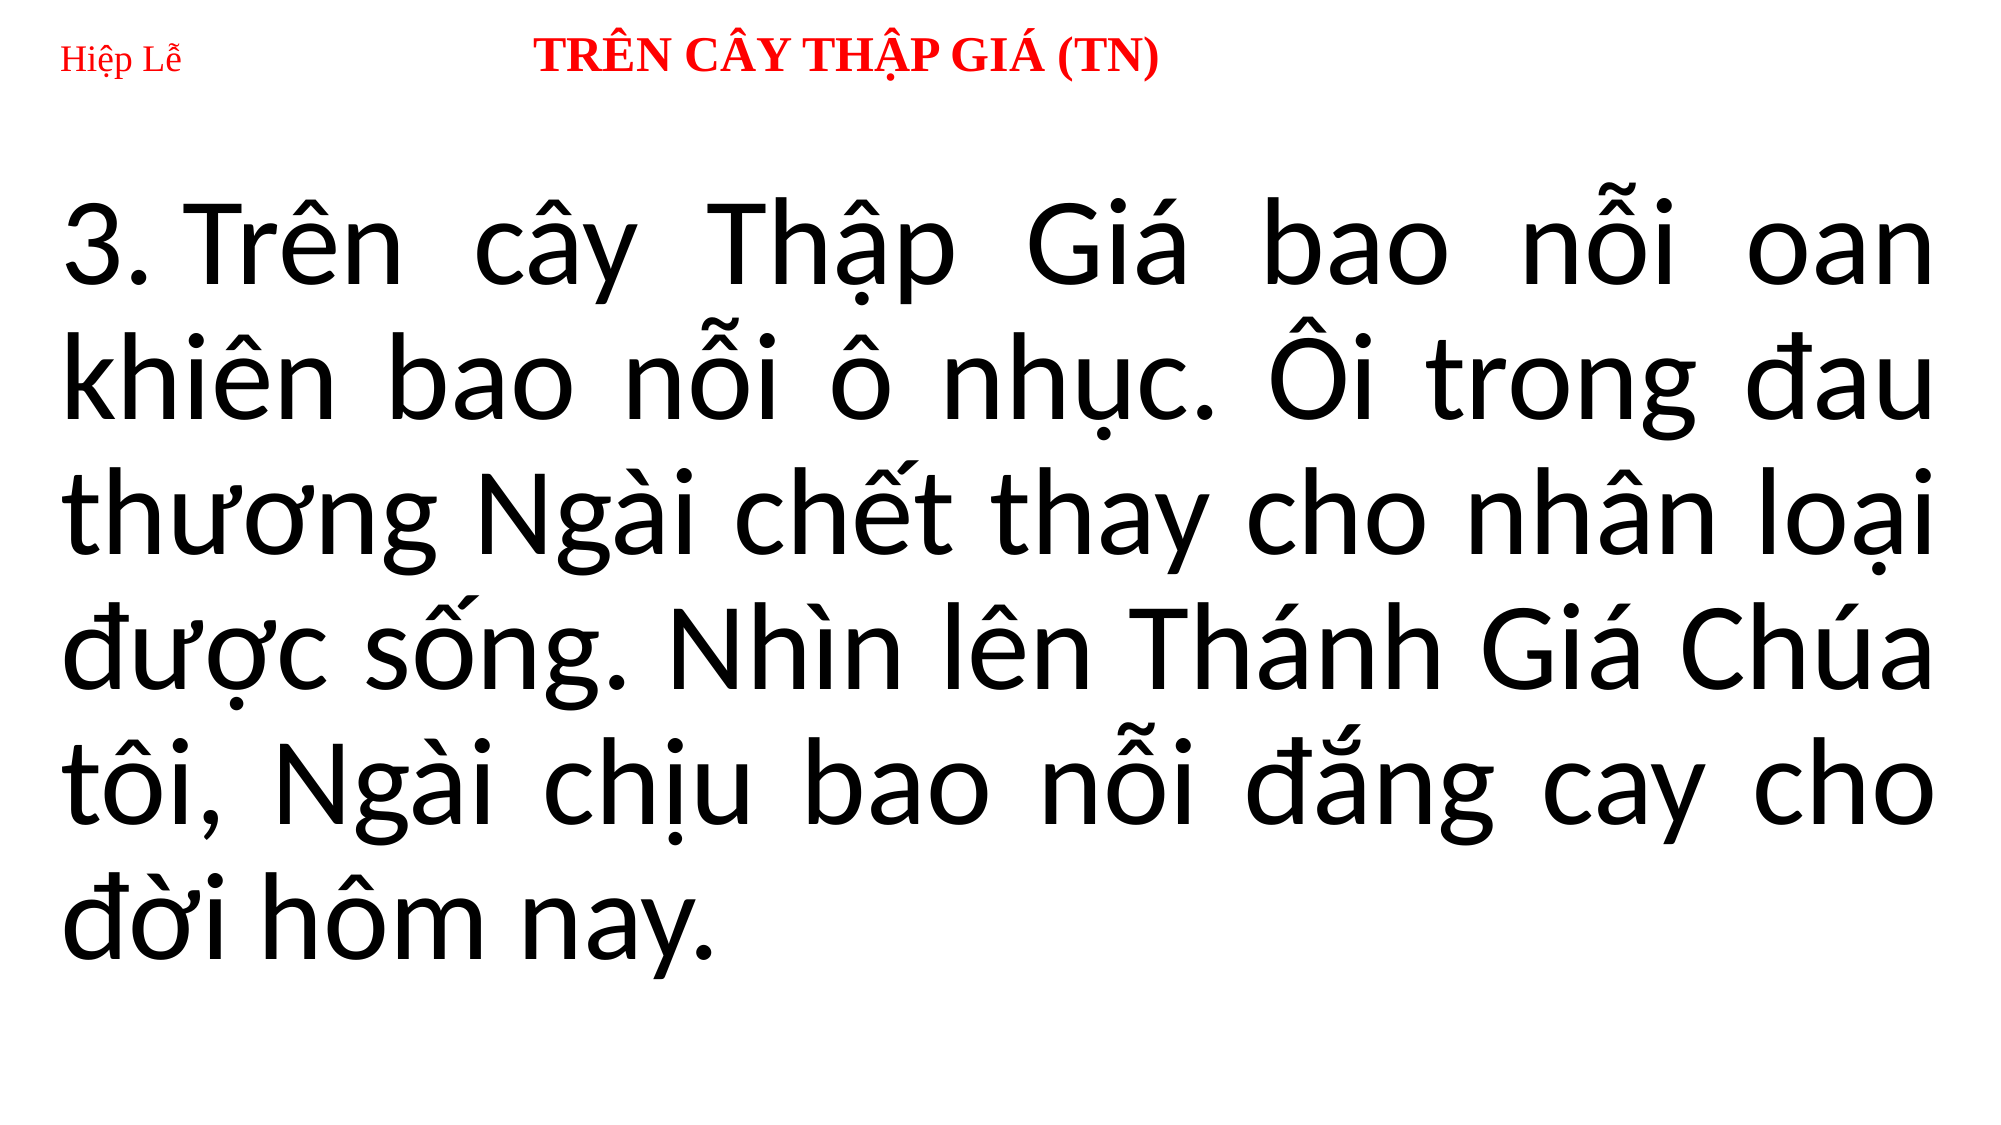

# Hiệp Lễ                                     TRÊN CÂY THẬP GIÁ (TN)
3. Trên cây Thập Giá bao nỗi oan khiên bao nỗi ô nhục. Ôi trong đau thương Ngài chết thay cho nhân loại được sống. Nhìn lên Thánh Giá Chúa tôi, Ngài chịu bao nỗi đắng cay cho đời hôm nay.